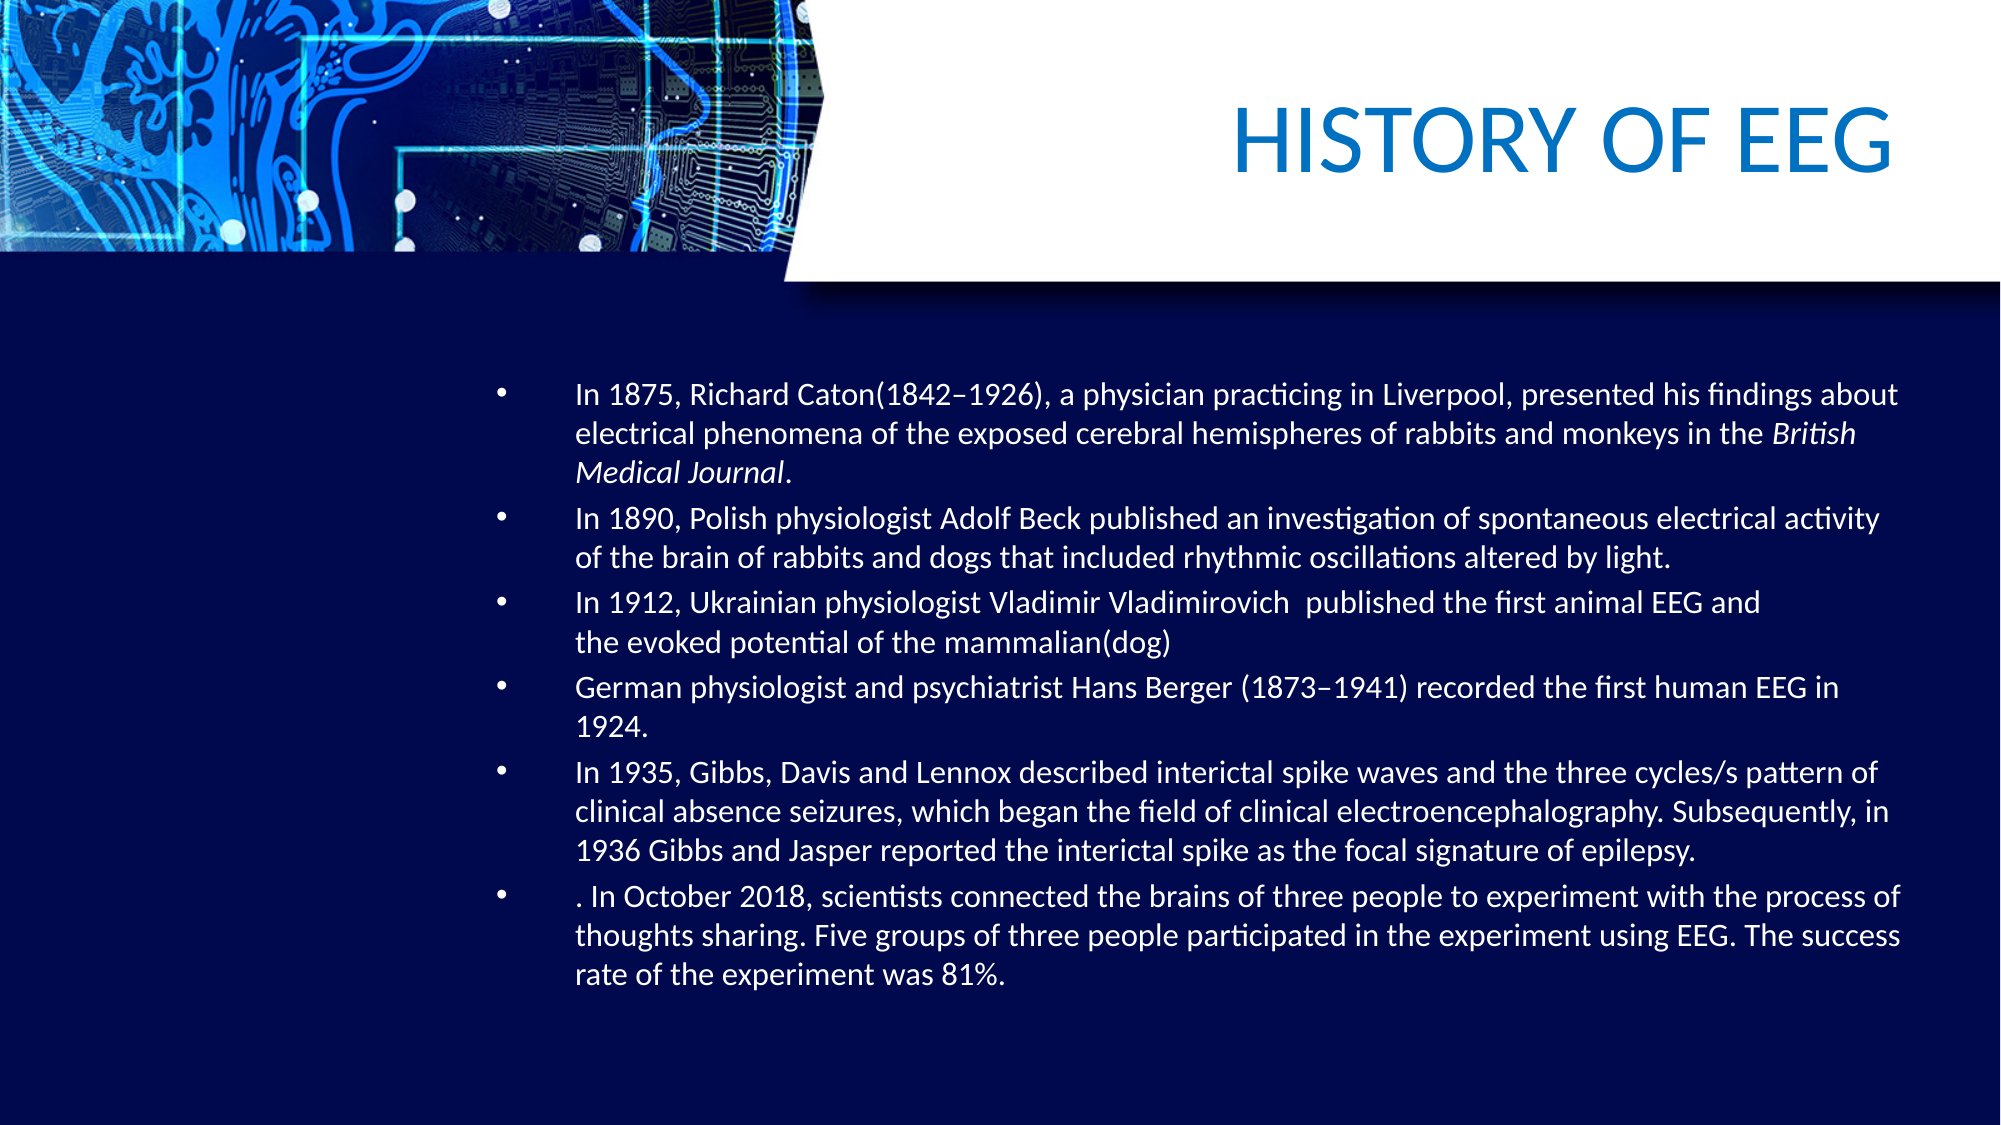

# HISTORY OF EEG
In 1875, Richard Caton(1842–1926), a physician practicing in Liverpool, presented his findings about electrical phenomena of the exposed cerebral hemispheres of rabbits and monkeys in the British Medical Journal.
In 1890, Polish physiologist Adolf Beck published an investigation of spontaneous electrical activity of the brain of rabbits and dogs that included rhythmic oscillations altered by light.
In 1912, Ukrainian physiologist Vladimir Vladimirovich  published the first animal EEG and the evoked potential of the mammalian(dog)
German physiologist and psychiatrist Hans Berger (1873–1941) recorded the first human EEG in 1924.
In 1935, Gibbs, Davis and Lennox described interictal spike waves and the three cycles/s pattern of clinical absence seizures, which began the field of clinical electroencephalography. Subsequently, in 1936 Gibbs and Jasper reported the interictal spike as the focal signature of epilepsy.
. In October 2018, scientists connected the brains of three people to experiment with the process of thoughts sharing. Five groups of three people participated in the experiment using EEG. The success rate of the experiment was 81%.